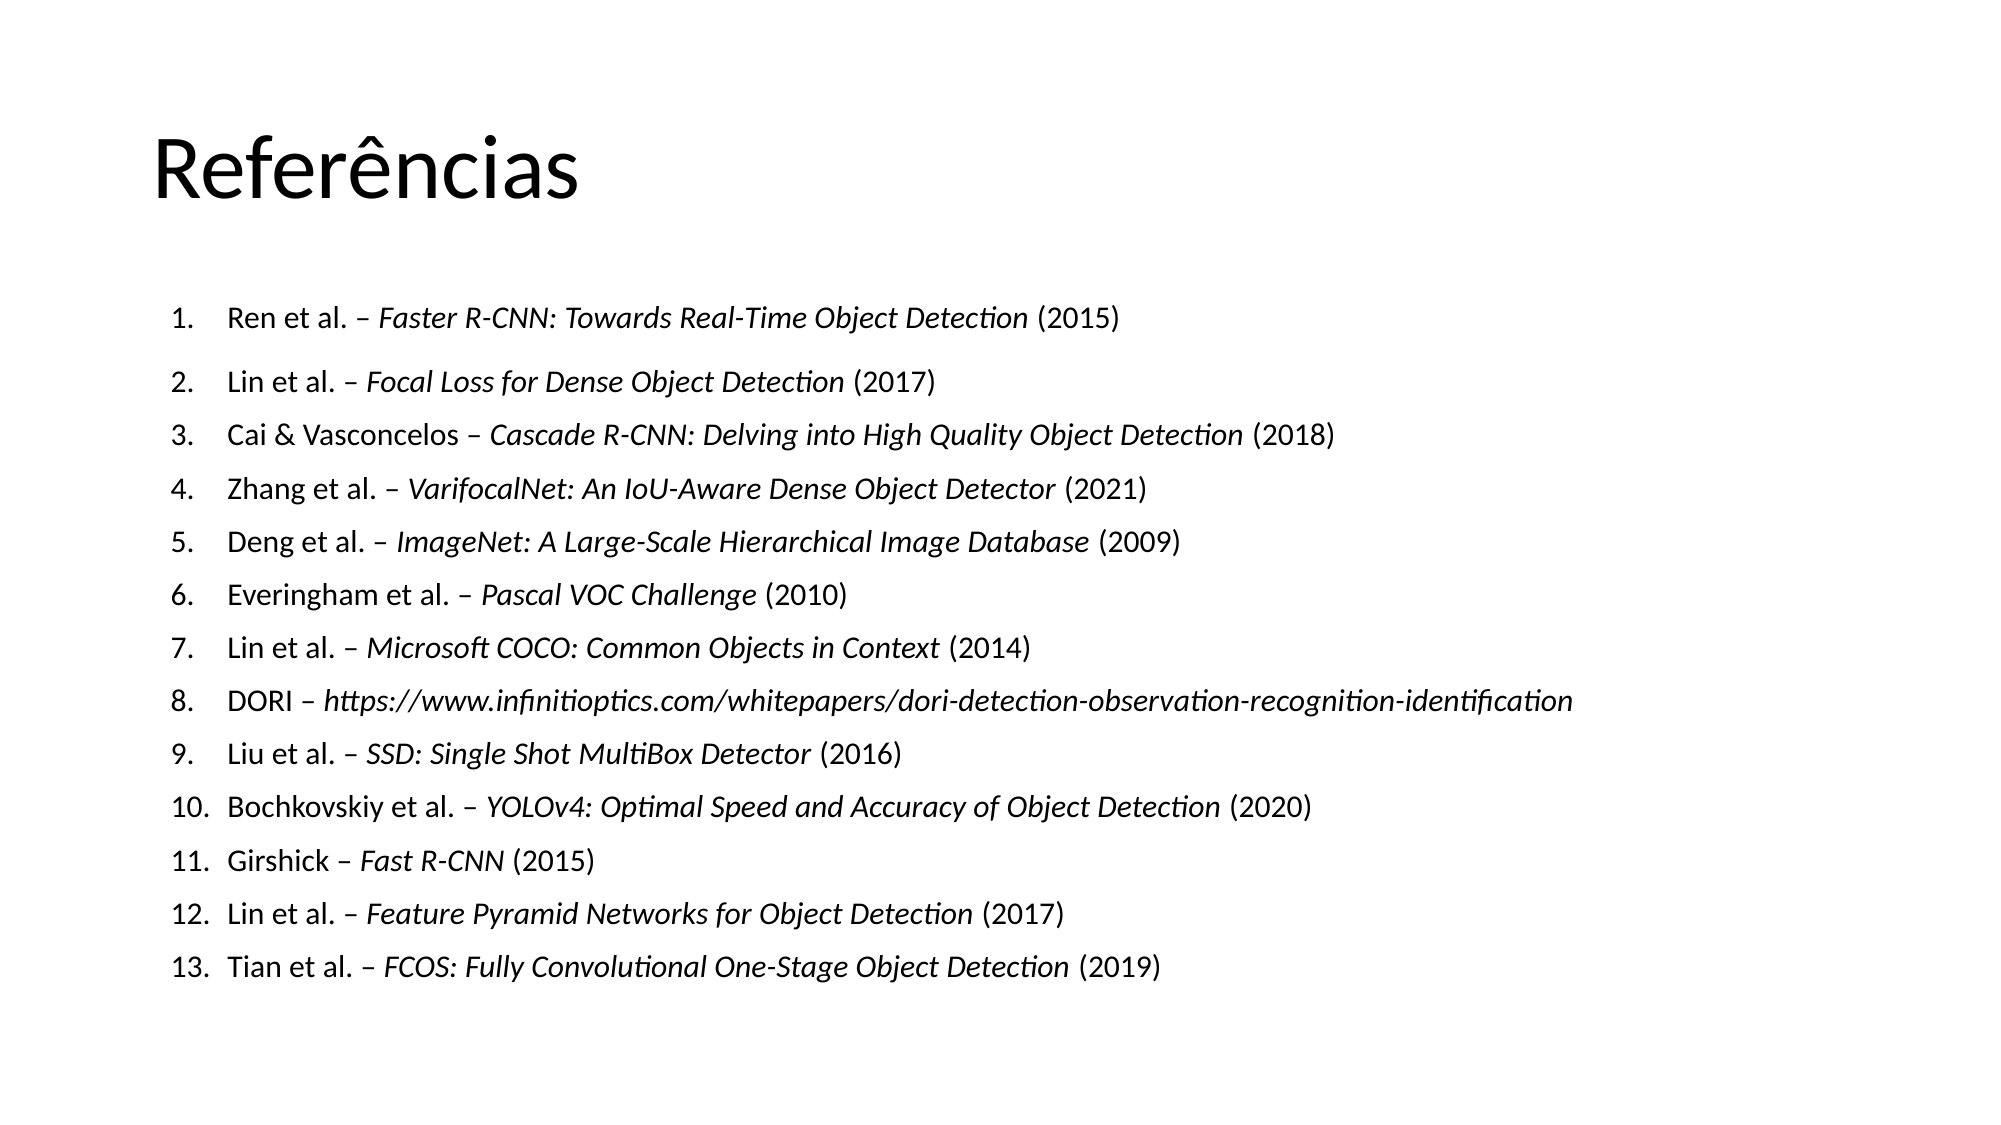

# Referências
Ren et al. – Faster R-CNN: Towards Real-Time Object Detection (2015)
Lin et al. – Focal Loss for Dense Object Detection (2017)
Cai & Vasconcelos – Cascade R-CNN: Delving into High Quality Object Detection (2018)
Zhang et al. – VarifocalNet: An IoU-Aware Dense Object Detector (2021)
Deng et al. – ImageNet: A Large-Scale Hierarchical Image Database (2009)
Everingham et al. – Pascal VOC Challenge (2010)
Lin et al. – Microsoft COCO: Common Objects in Context (2014)
DORI – https://www.infinitioptics.com/whitepapers/dori-detection-observation-recognition-identification
Liu et al. – SSD: Single Shot MultiBox Detector (2016)
Bochkovskiy et al. – YOLOv4: Optimal Speed and Accuracy of Object Detection (2020)
Girshick – Fast R-CNN (2015)
Lin et al. – Feature Pyramid Networks for Object Detection (2017)
Tian et al. – FCOS: Fully Convolutional One-Stage Object Detection (2019)